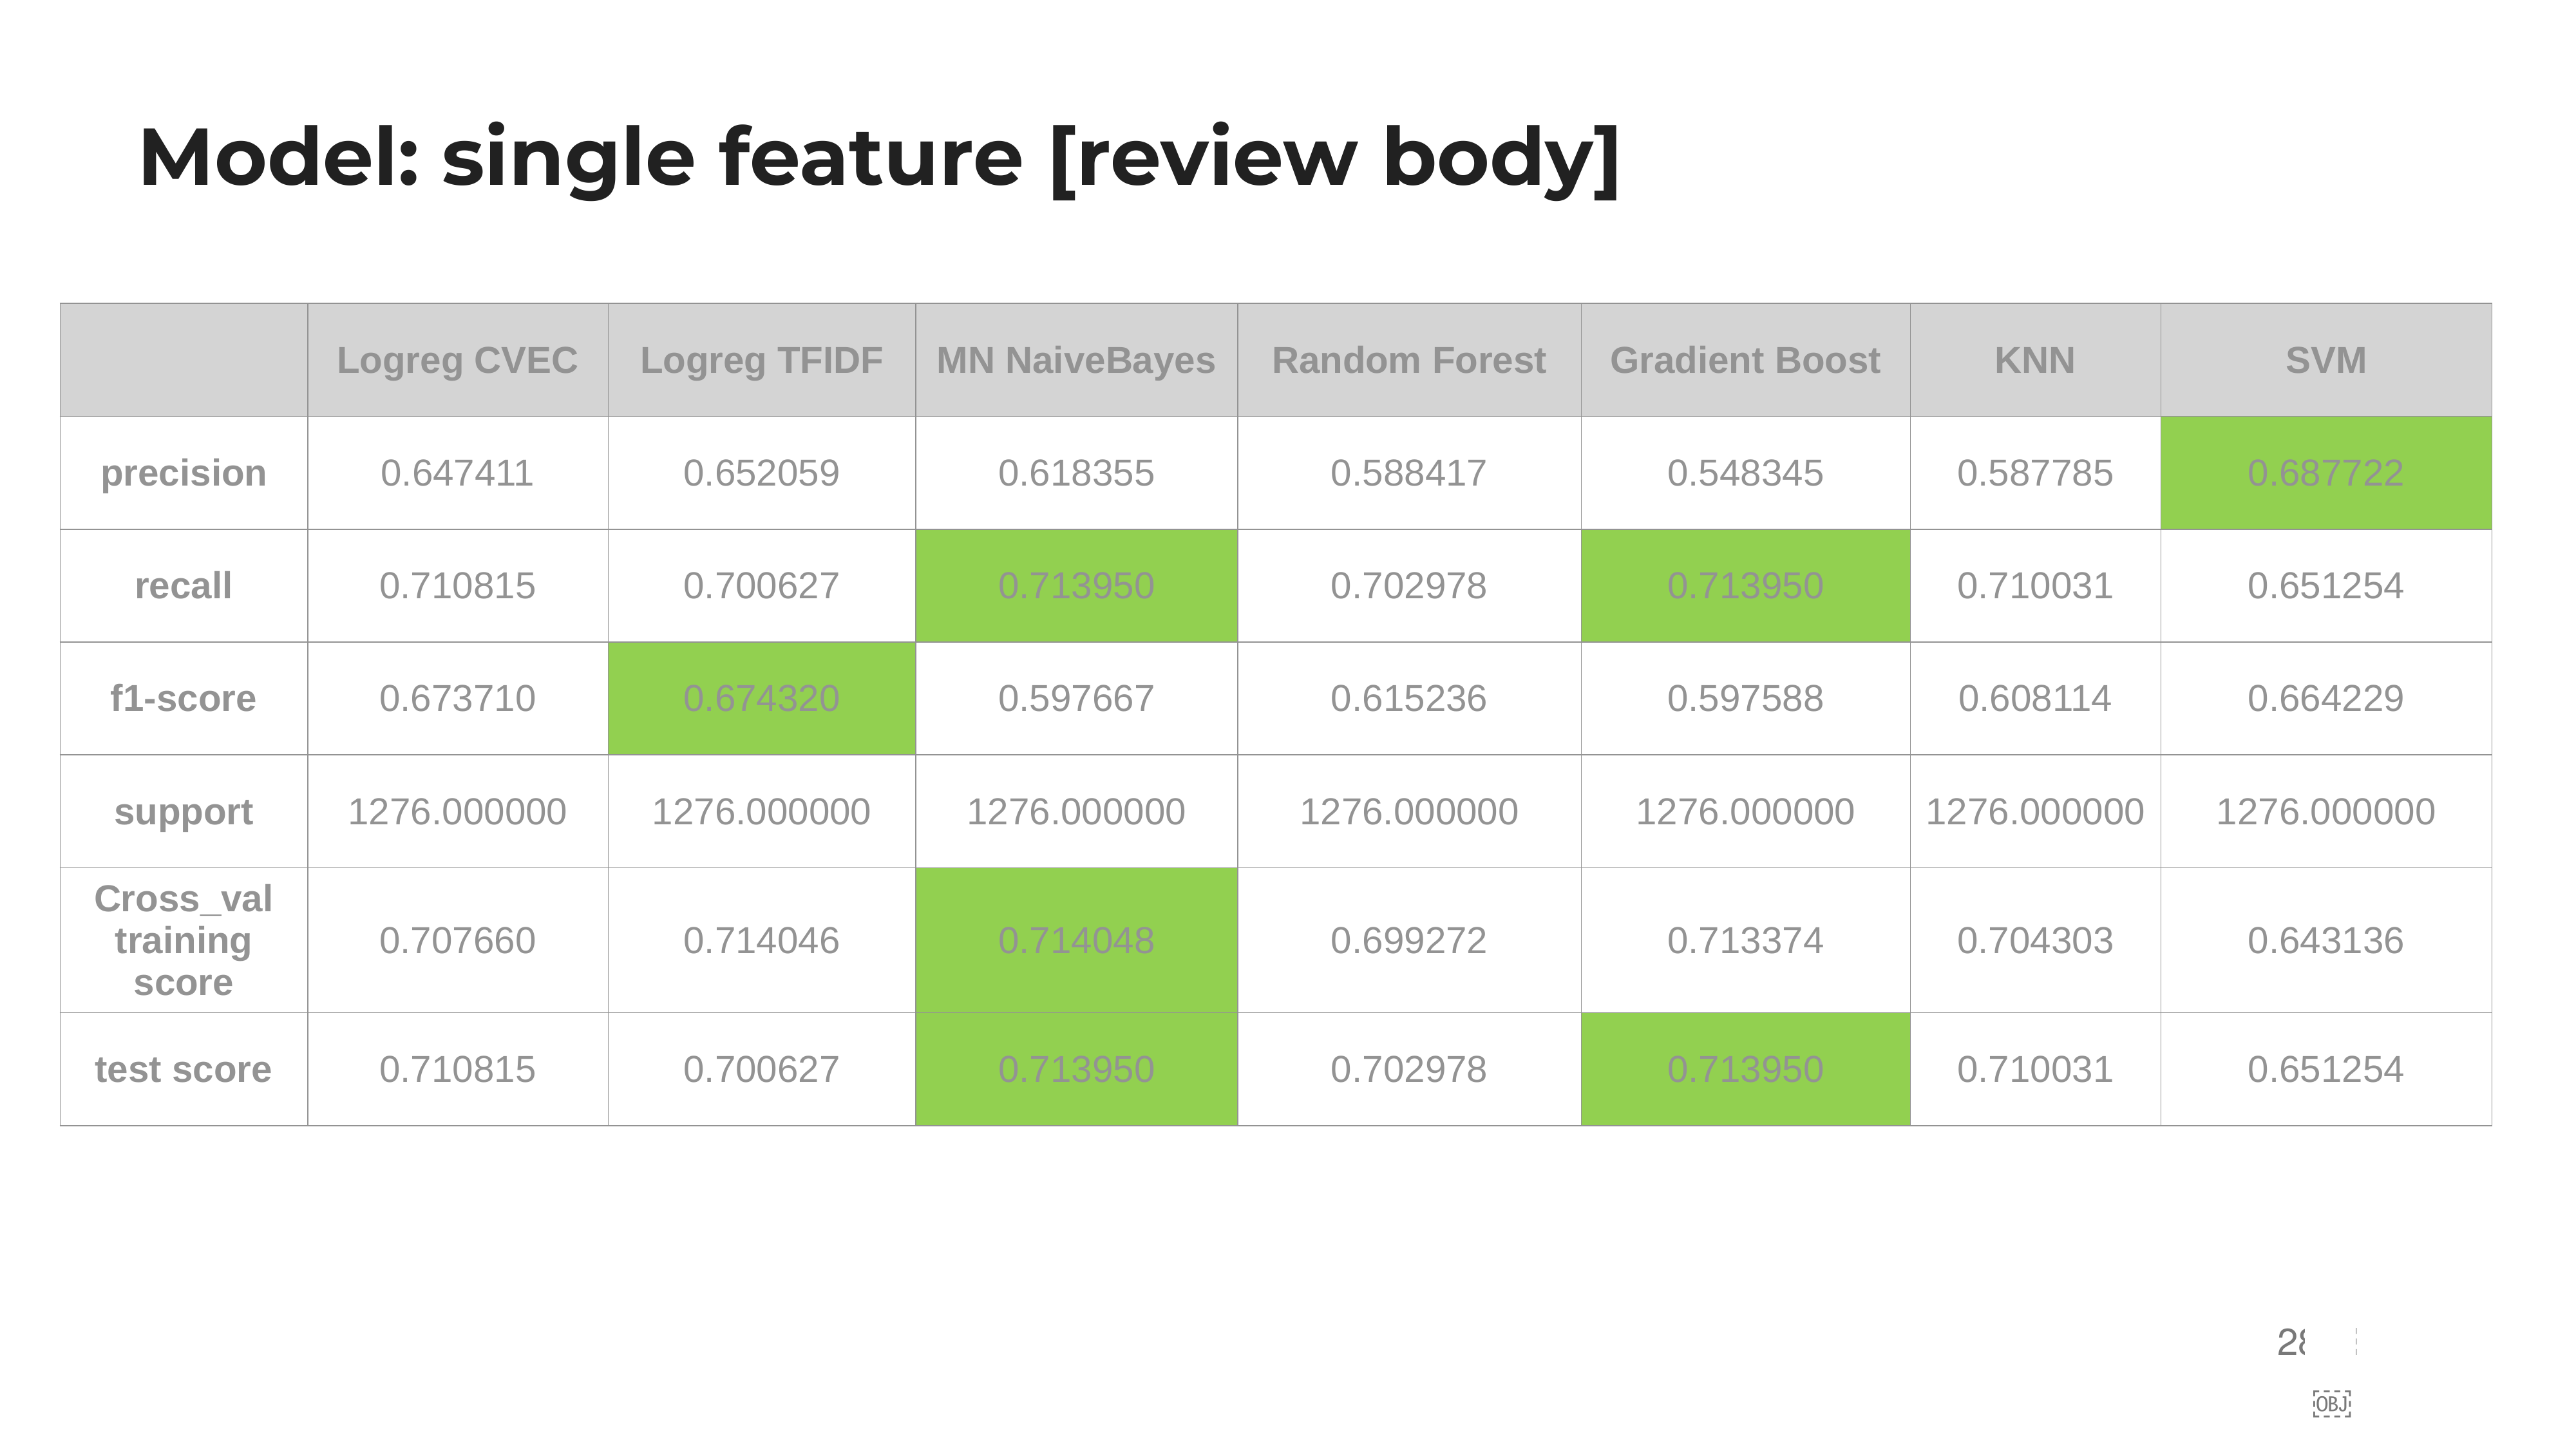

Model: single feature [review body]
|  | Logreg CVEC | Logreg TFIDF | MN NaiveBayes | Random Forest | Gradient Boost | KNN | SVM |
| --- | --- | --- | --- | --- | --- | --- | --- |
| precision | 0.647411 | 0.652059 | 0.618355 | 0.588417 | 0.548345 | 0.587785 | 0.687722 |
| recall | 0.710815 | 0.700627 | 0.713950 | 0.702978 | 0.713950 | 0.710031 | 0.651254 |
| f1-score | 0.673710 | 0.674320 | 0.597667 | 0.615236 | 0.597588 | 0.608114 | 0.664229 |
| support | 1276.000000 | 1276.000000 | 1276.000000 | 1276.000000 | 1276.000000 | 1276.000000 | 1276.000000 |
| Cross\_val training score | 0.707660 | 0.714046 | 0.714048 | 0.699272 | 0.713374 | 0.704303 | 0.643136 |
| test score | 0.710815 | 0.700627 | 0.713950 | 0.702978 | 0.713950 | 0.710031 | 0.651254 |